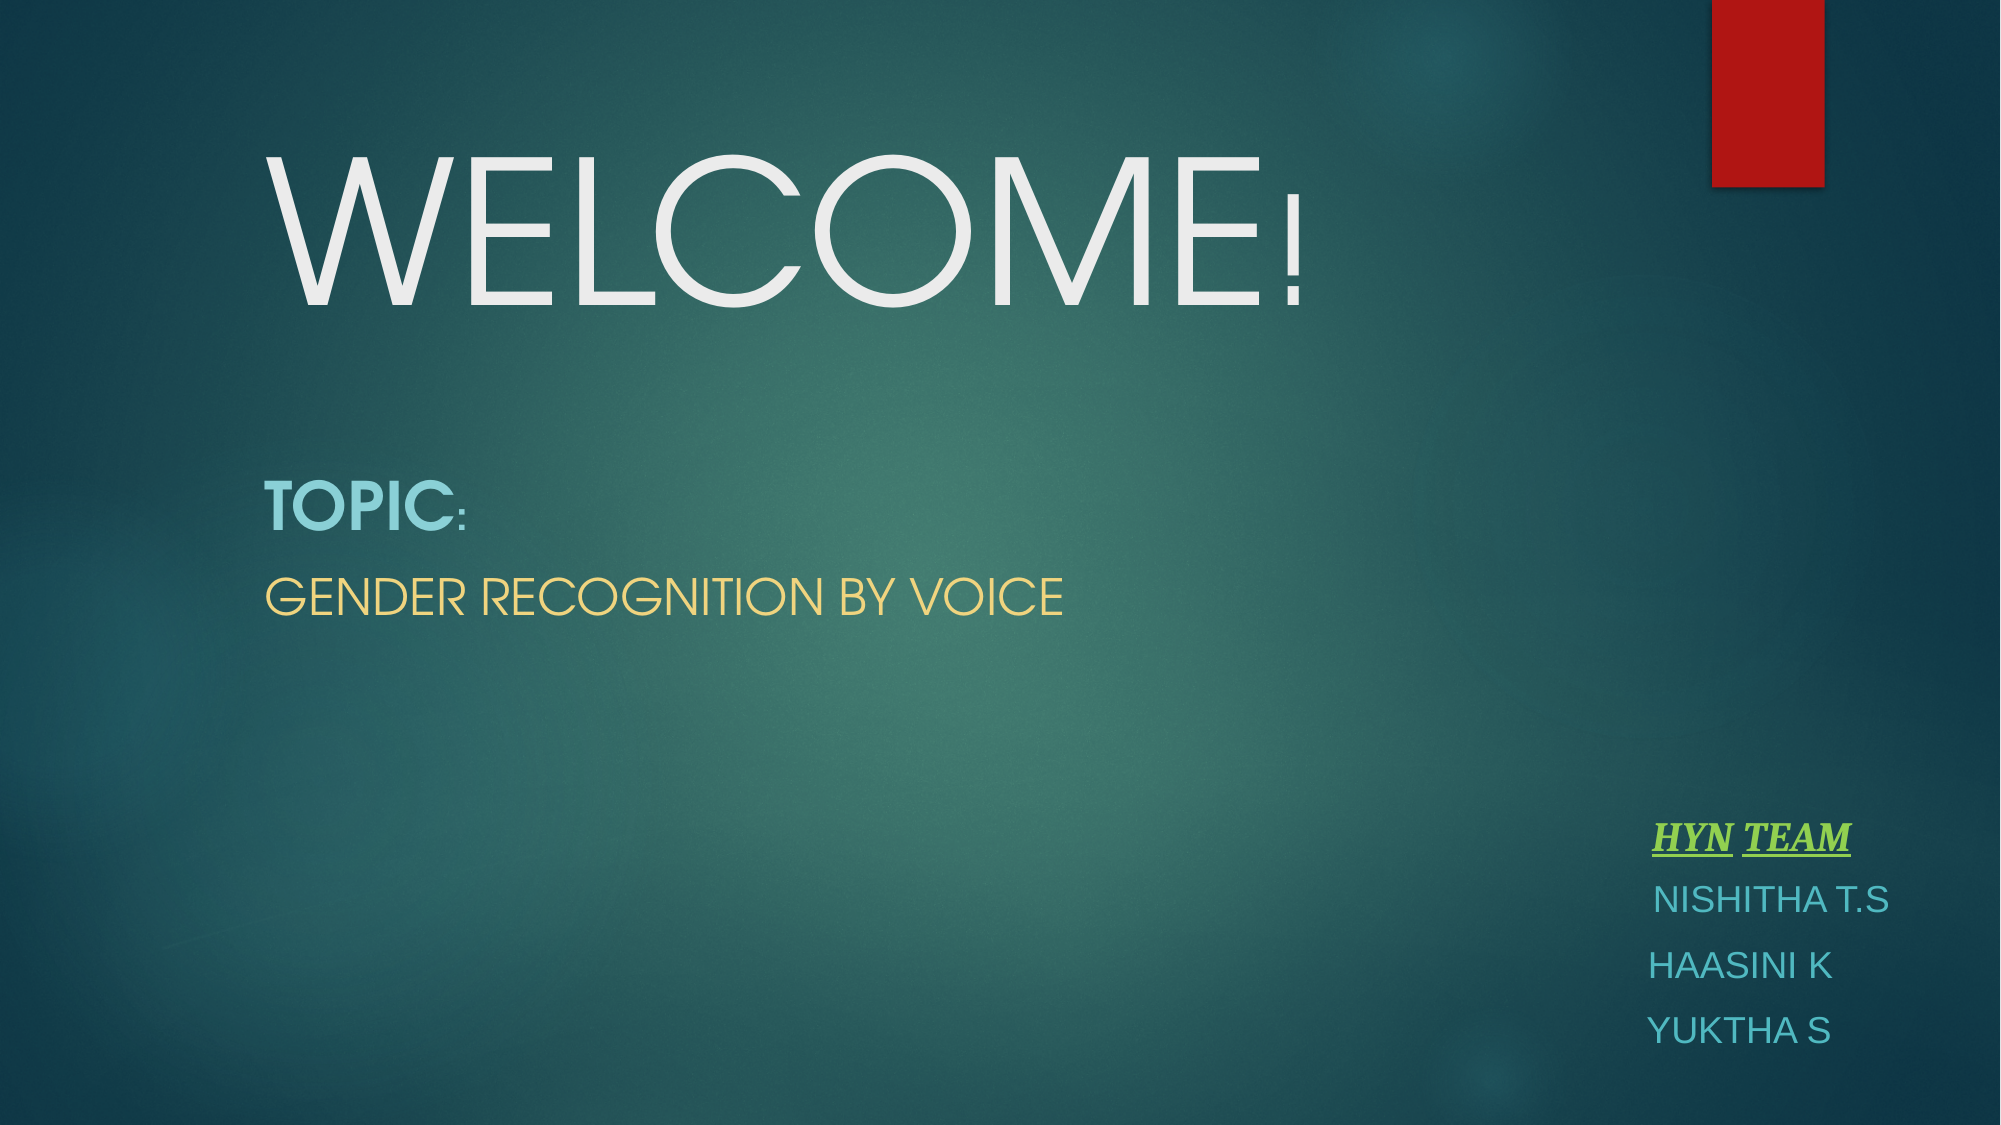

# WELCOME!
TOPIC:
GENDER RECOGNITION BY VOICE
HYN TEAM
NISHITHA T.S
HAASINI K
YUKTHA S